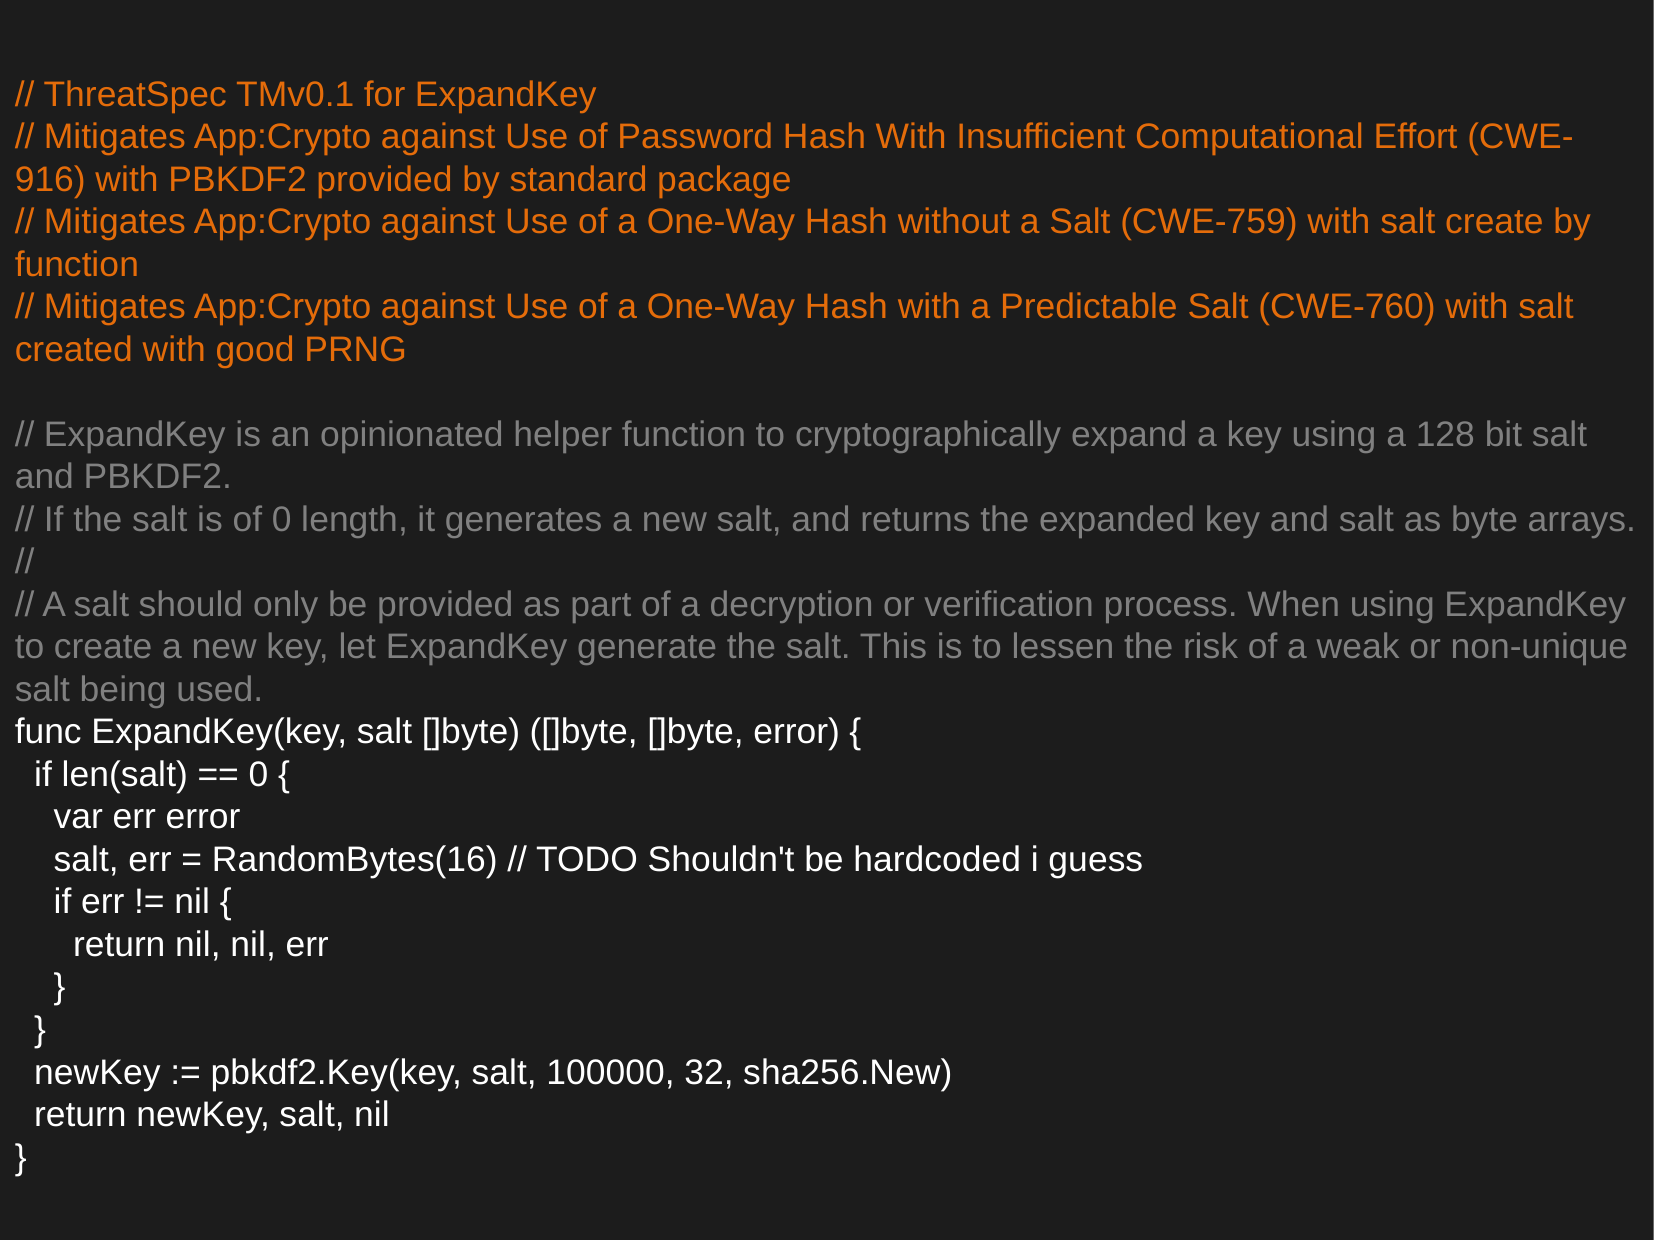

// ThreatSpec TMv0.1 for ExpandKey
// Mitigates App:Crypto against Use of Password Hash With Insufficient Computational Effort (CWE-916) with PBKDF2 provided by standard package
// Mitigates App:Crypto against Use of a One-Way Hash without a Salt (CWE-759) with salt create by function
// Mitigates App:Crypto against Use of a One-Way Hash with a Predictable Salt (CWE-760) with salt created with good PRNG

// ExpandKey is an opinionated helper function to cryptographically expand a key using a 128 bit salt and PBKDF2.
// If the salt is of 0 length, it generates a new salt, and returns the expanded key and salt as byte arrays.
//
// A salt should only be provided as part of a decryption or verification process. When using ExpandKey to create a new key, let ExpandKey generate the salt. This is to lessen the risk of a weak or non-unique salt being used.
func ExpandKey(key, salt []byte) ([]byte, []byte, error) {
  if len(salt) == 0 {
    var err error
    salt, err = RandomBytes(16) // TODO Shouldn't be hardcoded i guess
    if err != nil {
      return nil, nil, err
    }
  }
  newKey := pbkdf2.Key(key, salt, 100000, 32, sha256.New)
  return newKey, salt, nil
}